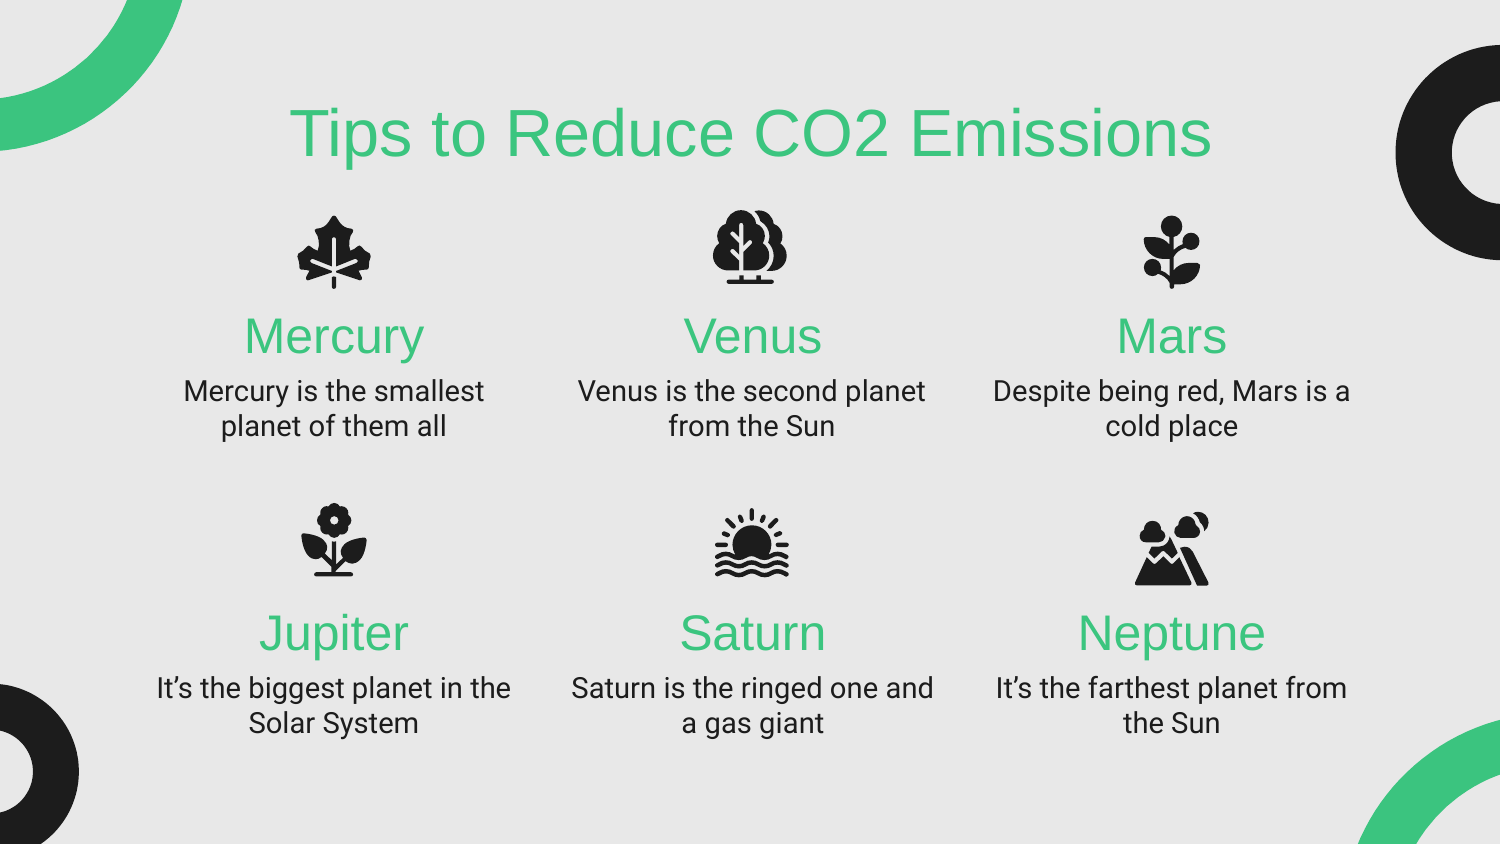

# Tips to Reduce CO2 Emissions

Mercury
Venus
Mars
Mercury is the smallest planet of them all
Venus is the second planet from the Sun
Despite being red, Mars is a cold place

Jupiter
Saturn
Neptune
It’s the biggest planet in the Solar System
Saturn is the ringed one and a gas giant
It’s the farthest planet from the Sun